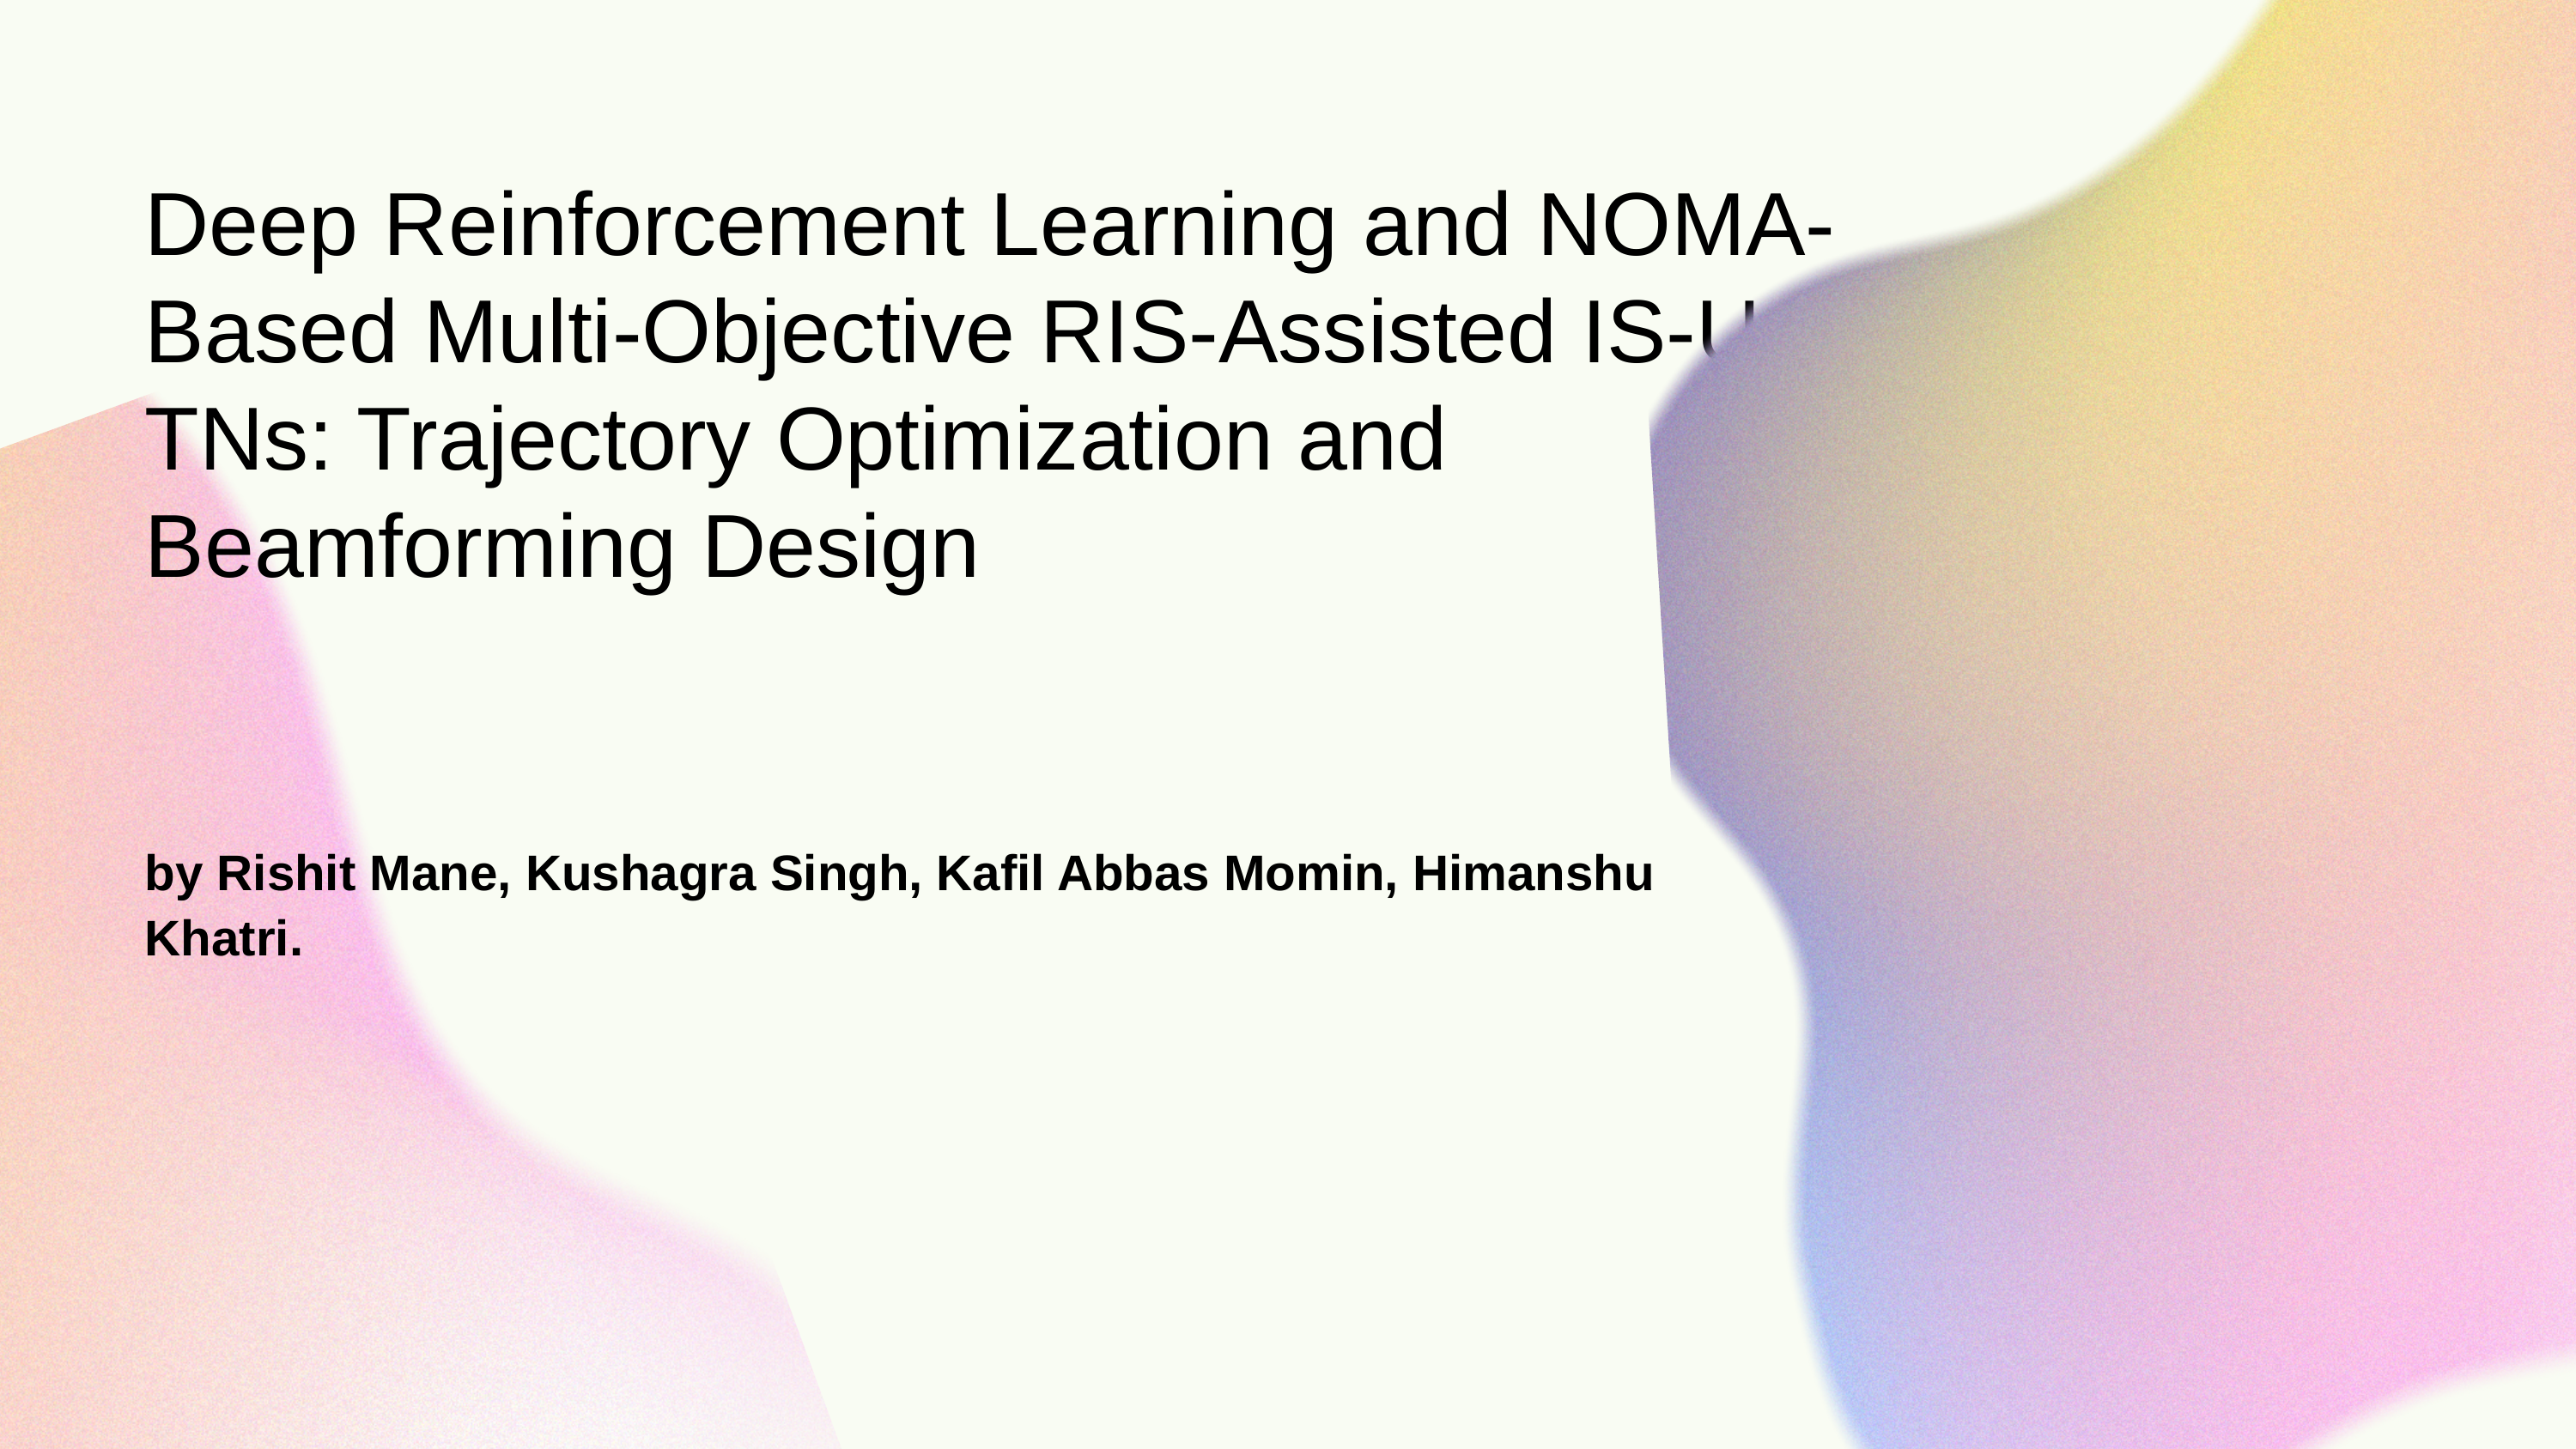

Deep Reinforcement Learning and NOMA-Based Multi-Objective RIS-Assisted IS-UAV-TNs: Trajectory Optimization and Beamforming Design

by Rishit Mane, Kushagra Singh, Kafil Abbas Momin, Himanshu Khatri.